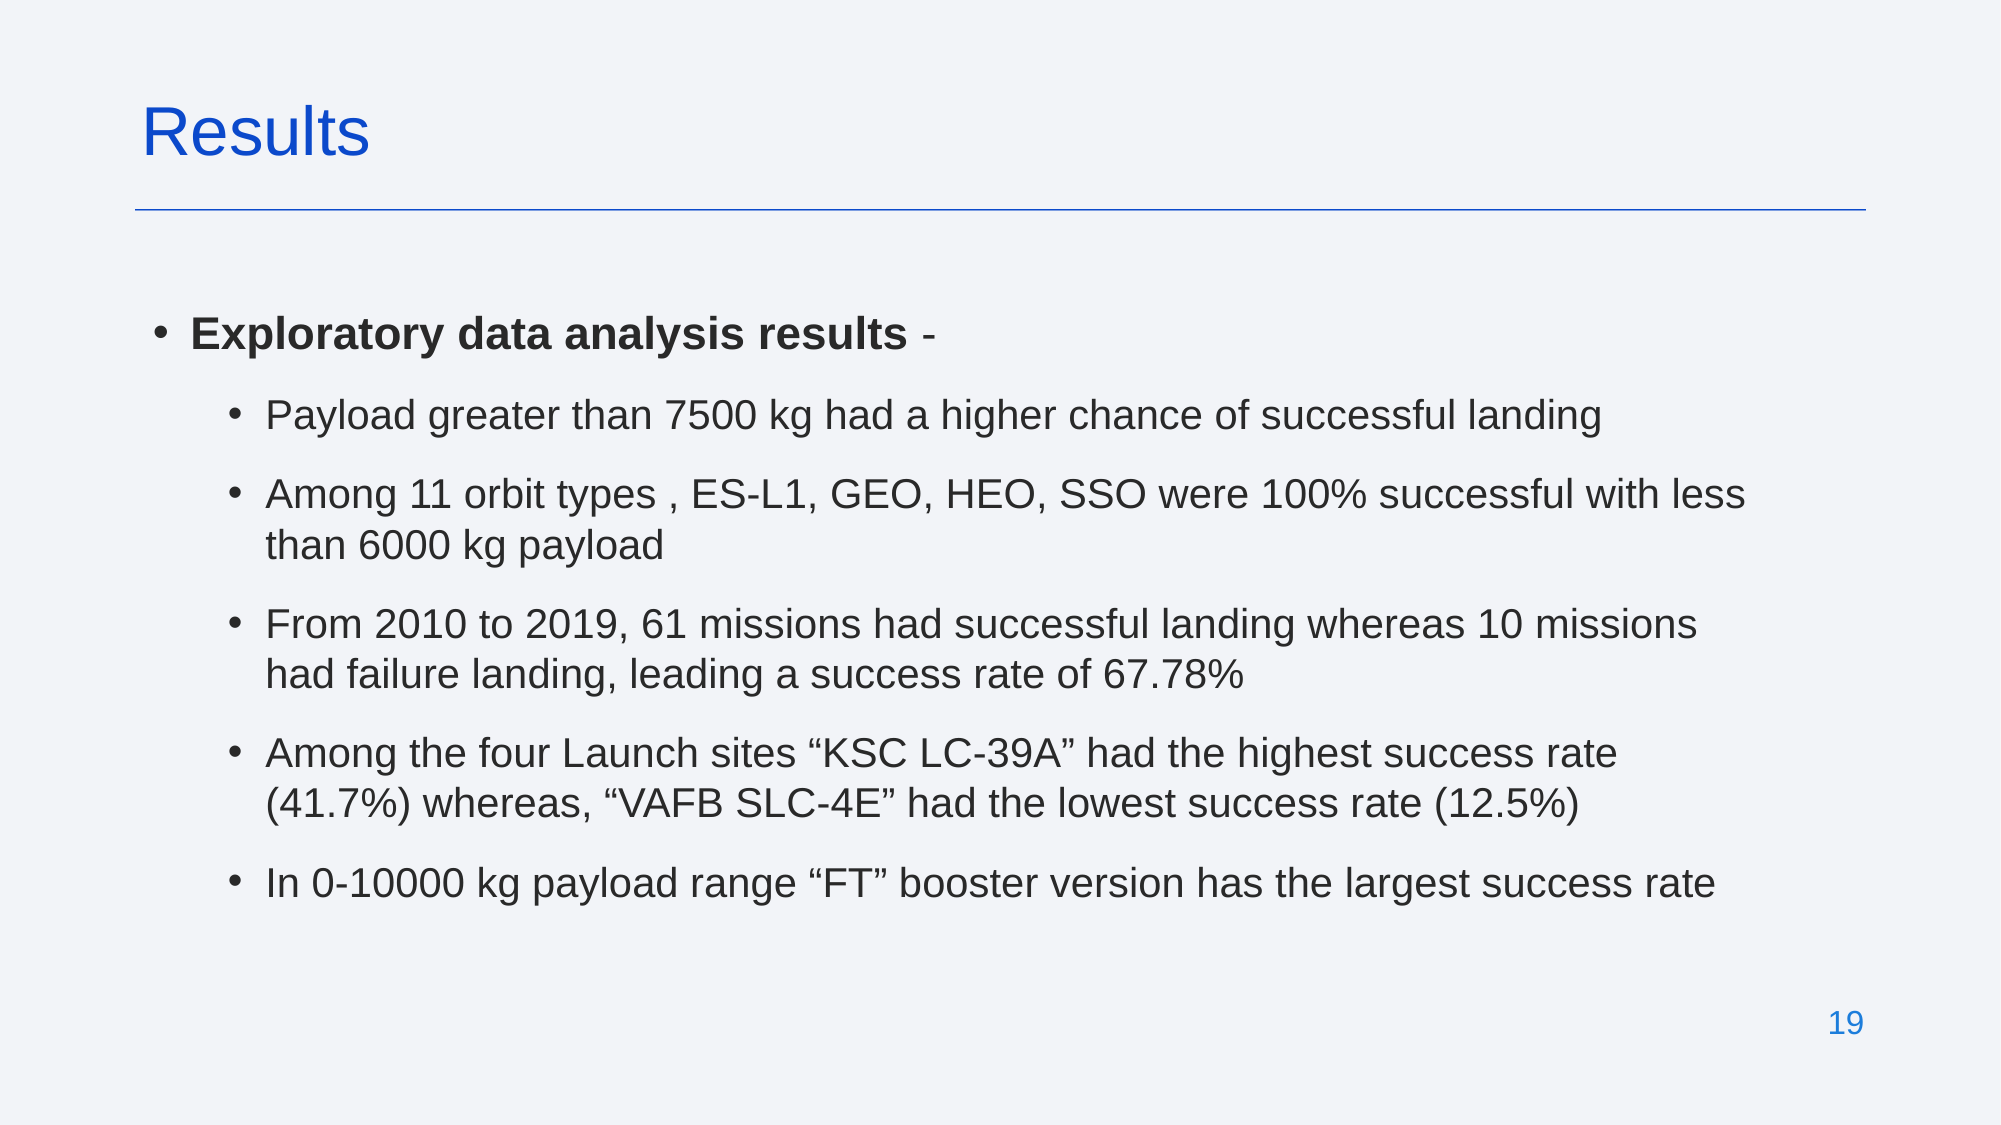

Results
Exploratory data analysis results -
Payload greater than 7500 kg had a higher chance of successful landing
Among 11 orbit types , ES-L1, GEO, HEO, SSO were 100% successful with less than 6000 kg payload
From 2010 to 2019, 61 missions had successful landing whereas 10 missions had failure landing, leading a success rate of 67.78%
Among the four Launch sites “KSC LC-39A” had the highest success rate (41.7%) whereas, “VAFB SLC-4E” had the lowest success rate (12.5%)
In 0-10000 kg payload range “FT” booster version has the largest success rate

19